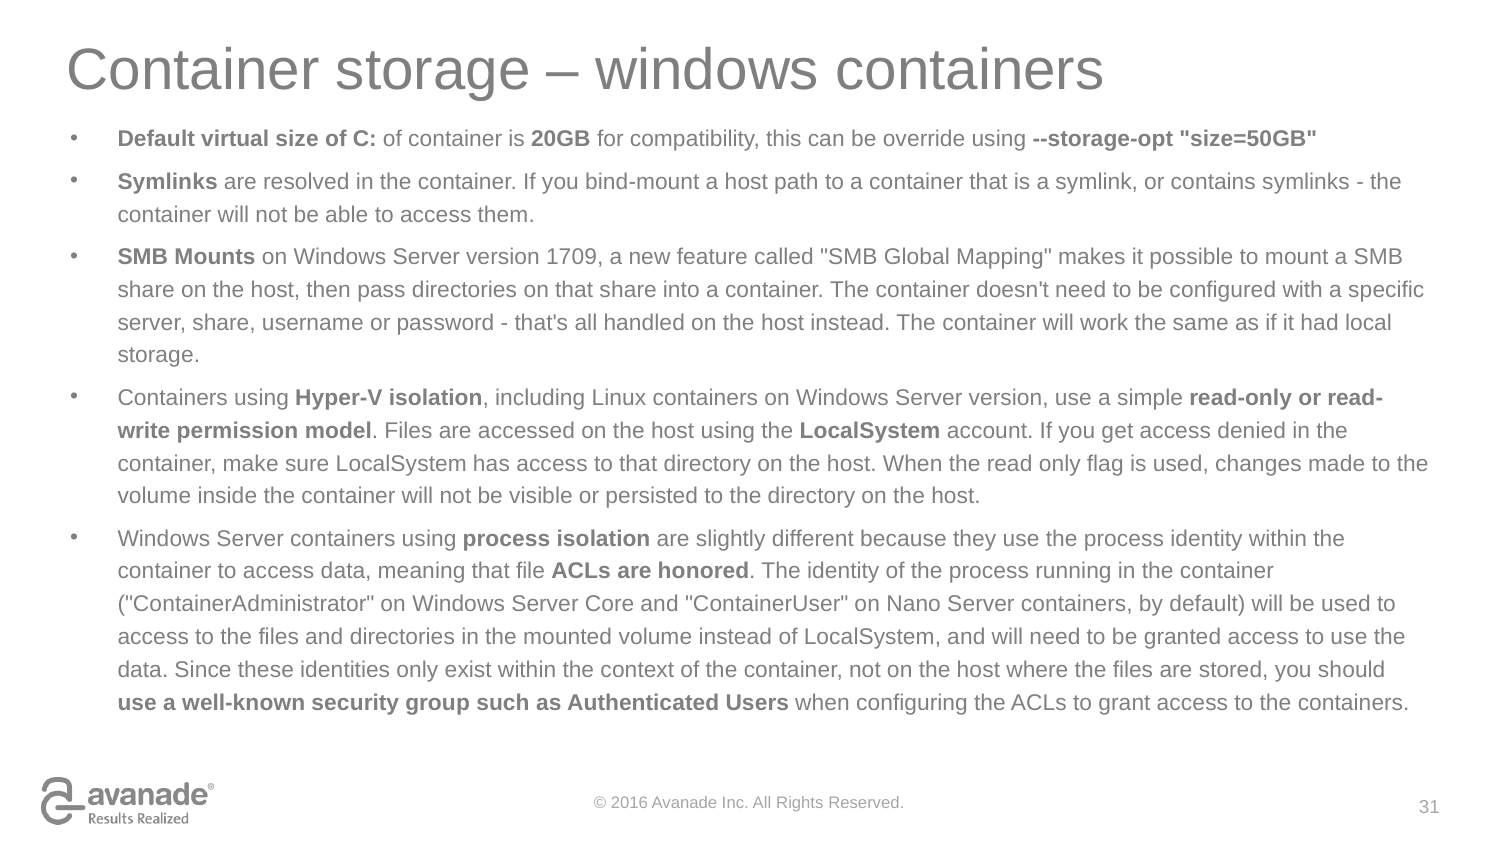

# Container storage – windows containers
Default virtual size of C: of container is 20GB for compatibility, this can be override using --storage-opt "size=50GB"
Symlinks are resolved in the container. If you bind-mount a host path to a container that is a symlink, or contains symlinks - the container will not be able to access them.
SMB Mounts on Windows Server version 1709, a new feature called "SMB Global Mapping" makes it possible to mount a SMB share on the host, then pass directories on that share into a container. The container doesn't need to be configured with a specific server, share, username or password - that's all handled on the host instead. The container will work the same as if it had local storage.
Containers using Hyper-V isolation, including Linux containers on Windows Server version, use a simple read-only or read-write permission model. Files are accessed on the host using the LocalSystem account. If you get access denied in the container, make sure LocalSystem has access to that directory on the host. When the read only flag is used, changes made to the volume inside the container will not be visible or persisted to the directory on the host.
Windows Server containers using process isolation are slightly different because they use the process identity within the container to access data, meaning that file ACLs are honored. The identity of the process running in the container ("ContainerAdministrator" on Windows Server Core and "ContainerUser" on Nano Server containers, by default) will be used to access to the files and directories in the mounted volume instead of LocalSystem, and will need to be granted access to use the data. Since these identities only exist within the context of the container, not on the host where the files are stored, you should use a well-known security group such as Authenticated Users when configuring the ACLs to grant access to the containers.